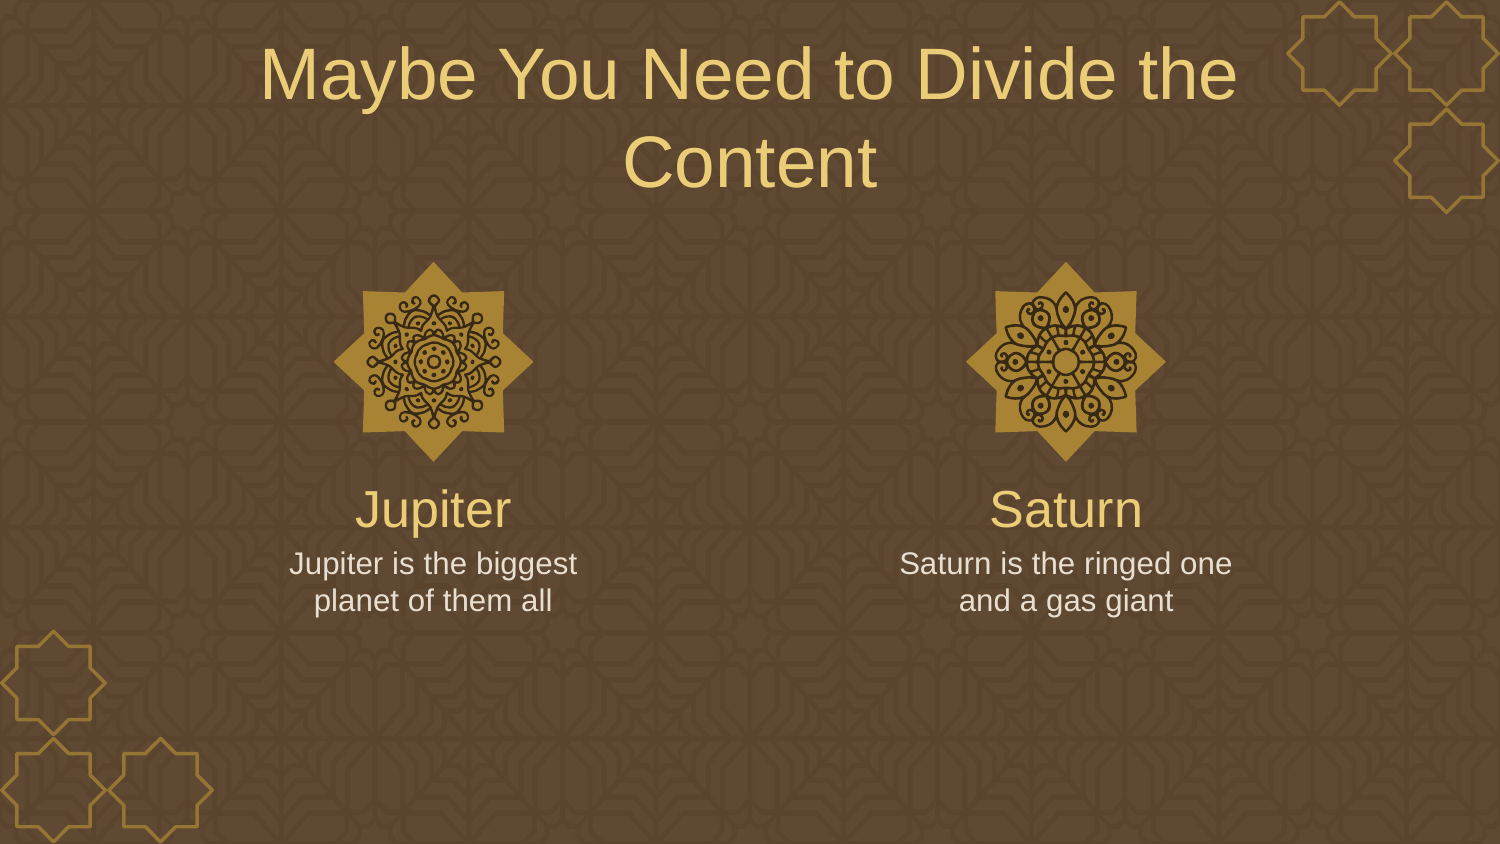

# Maybe You Need to Divide the Content

Jupiter
Saturn
Jupiter is the biggest planet of them all
Saturn is the ringed one and a gas giant